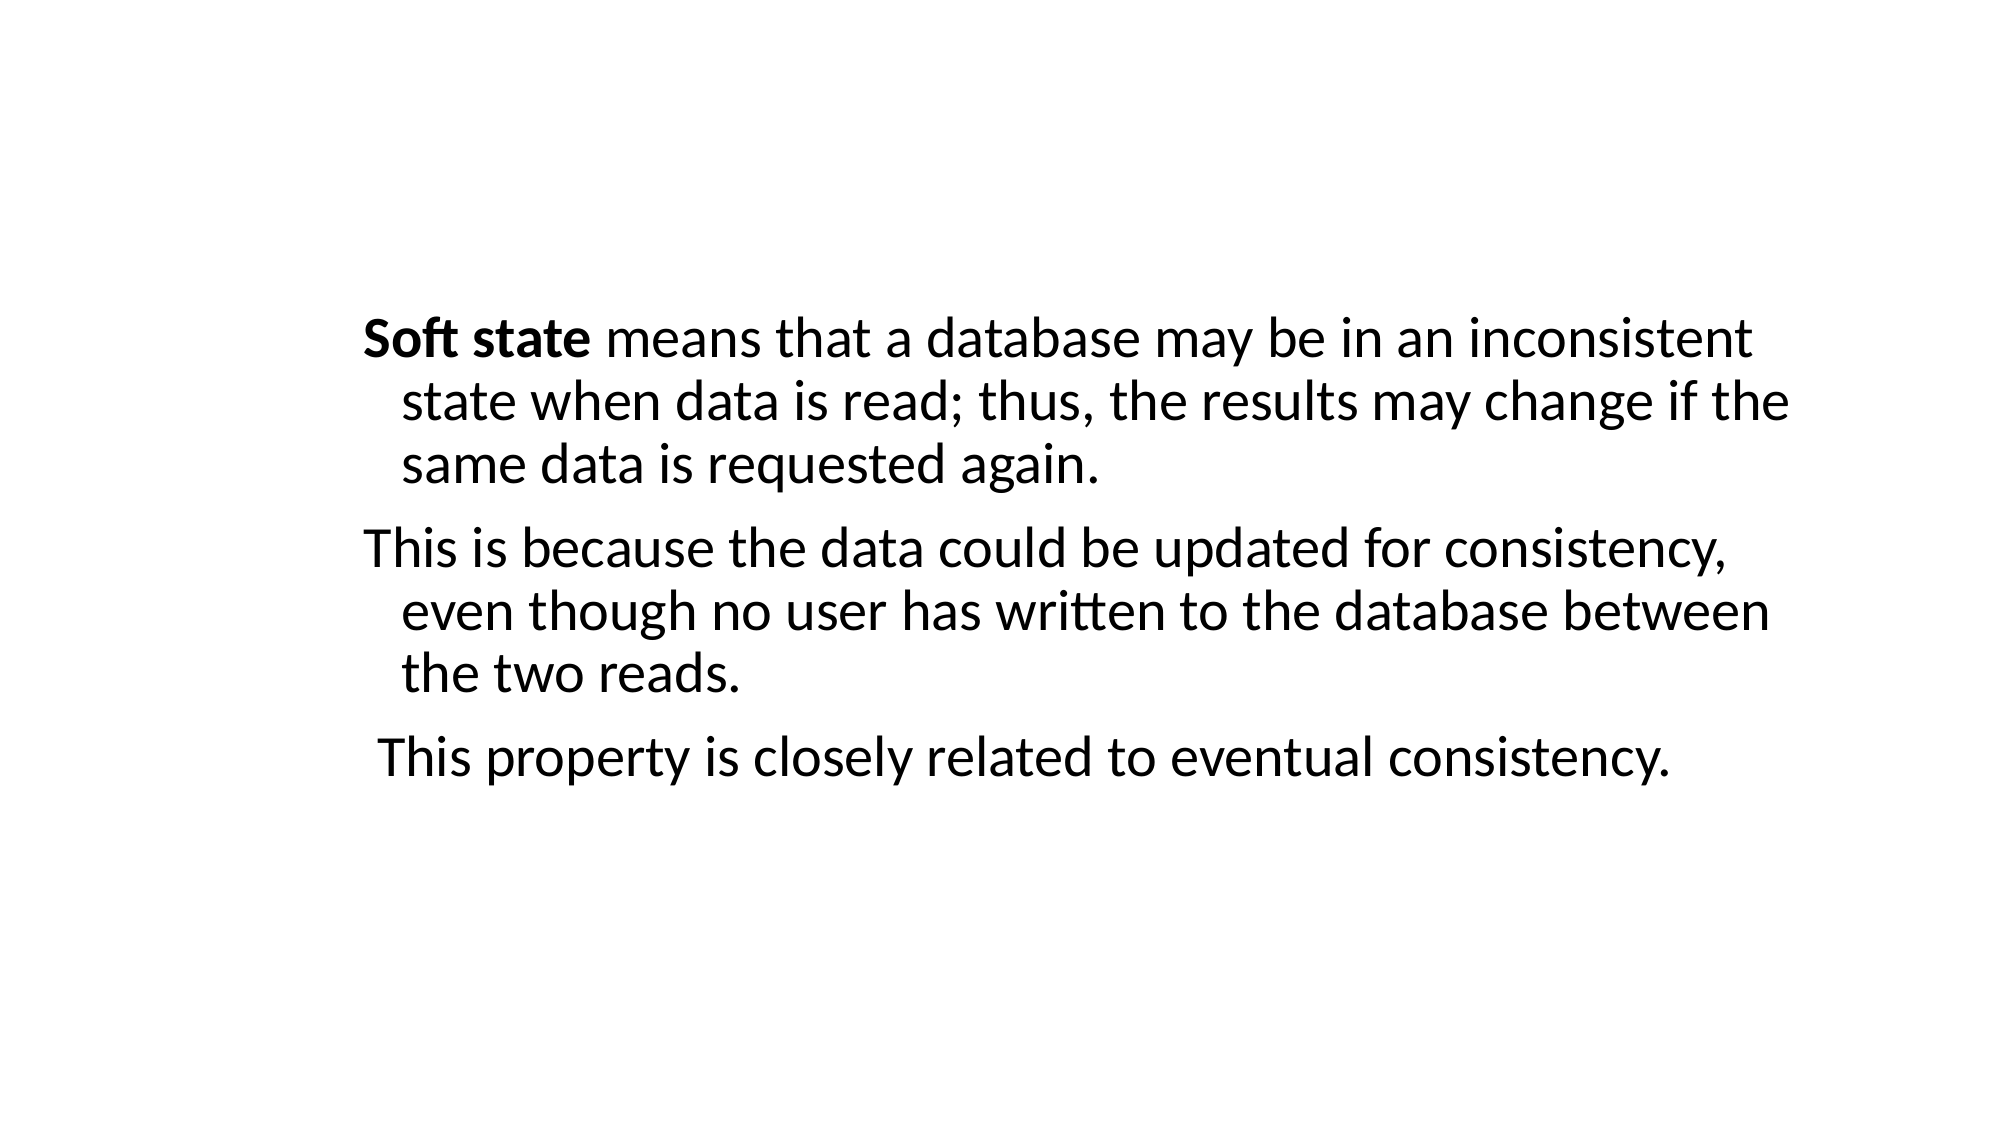

Soft state means that a database may be in an inconsistent state when data is read; thus, the results may change if the same data is requested again.
This is because the data could be updated for consistency, even though no user has written to the database between the two reads.
 This property is closely related to eventual consistency.